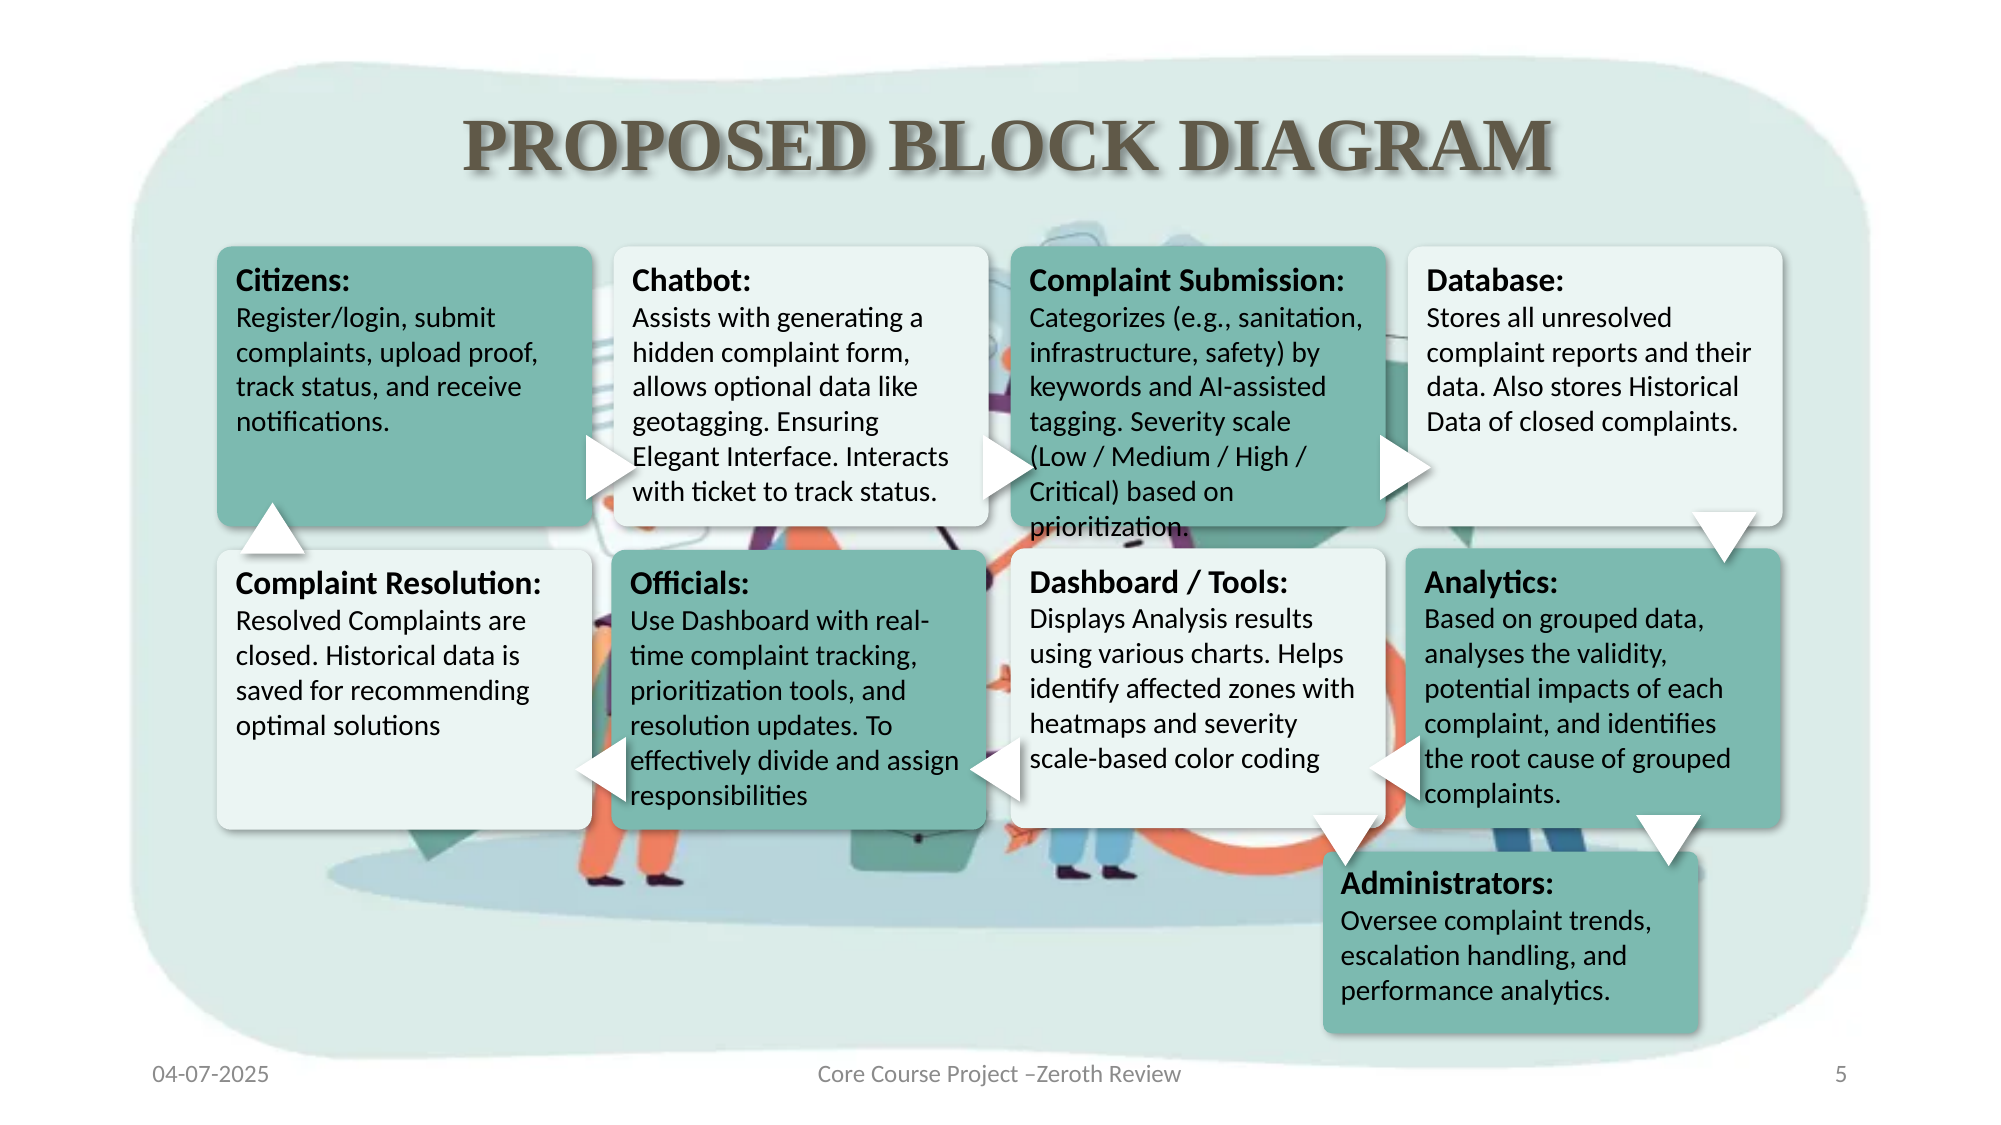

# PROPOSED BLOCK DIAGRAM
Database:
Stores all unresolved complaint reports and their data. Also stores Historical Data of closed complaints.

Citizens:
Register/login, submit complaints, upload proof, track status, and receive notifications.
Chatbot:
Assists with generating a hidden complaint form, allows optional data like geotagging. Ensuring Elegant Interface. Interacts with ticket to track status.
Complaint Submission:
Categorizes (e.g., sanitation, infrastructure, safety) by keywords and AI-assisted tagging. Severity scale (Low / Medium / High / Critical) based on prioritization.

Dashboard / Tools:
Displays Analysis results using various charts. Helps identify affected zones with heatmaps and severity scale-based color coding

Analytics:
Based on grouped data, analyses the validity, potential impacts of each complaint, and identifies the root cause of grouped complaints.

Complaint Resolution:
Resolved Complaints are closed. Historical data is saved for recommending optimal solutions

Officials:
Use Dashboard with real-time complaint tracking, prioritization tools, and resolution updates. To effectively divide and assign responsibilities

Administrators:
Oversee complaint trends, escalation handling, and performance analytics.
04-07-2025
Core Course Project –Zeroth Review
5